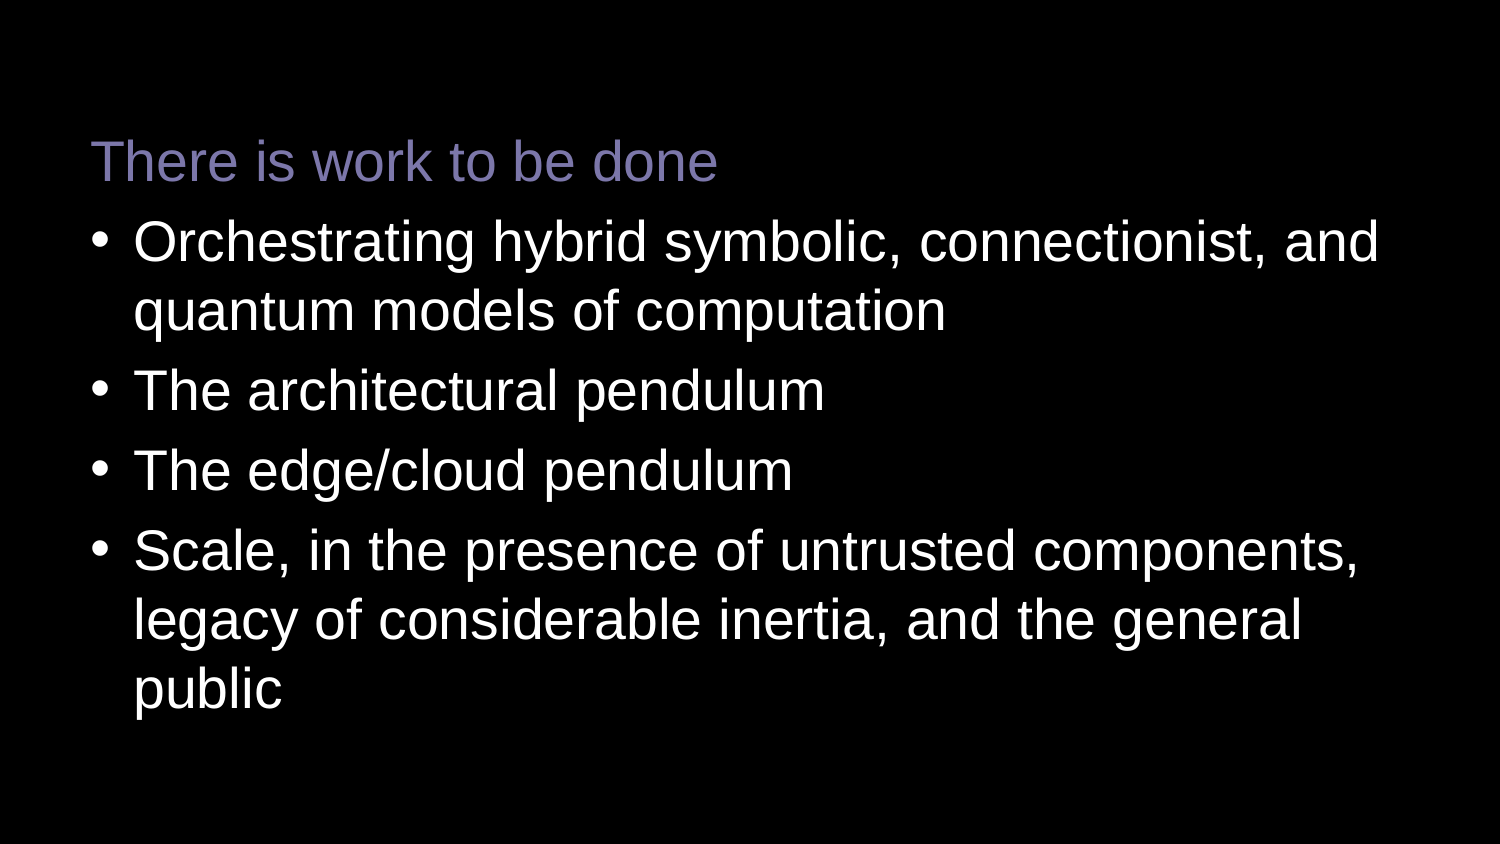

There is work to be done
Orchestrating hybrid symbolic, connectionist, and quantum models of computation
The architectural pendulum
The edge/cloud pendulum
Scale, in the presence of untrusted components, legacy of considerable inertia, and the general public